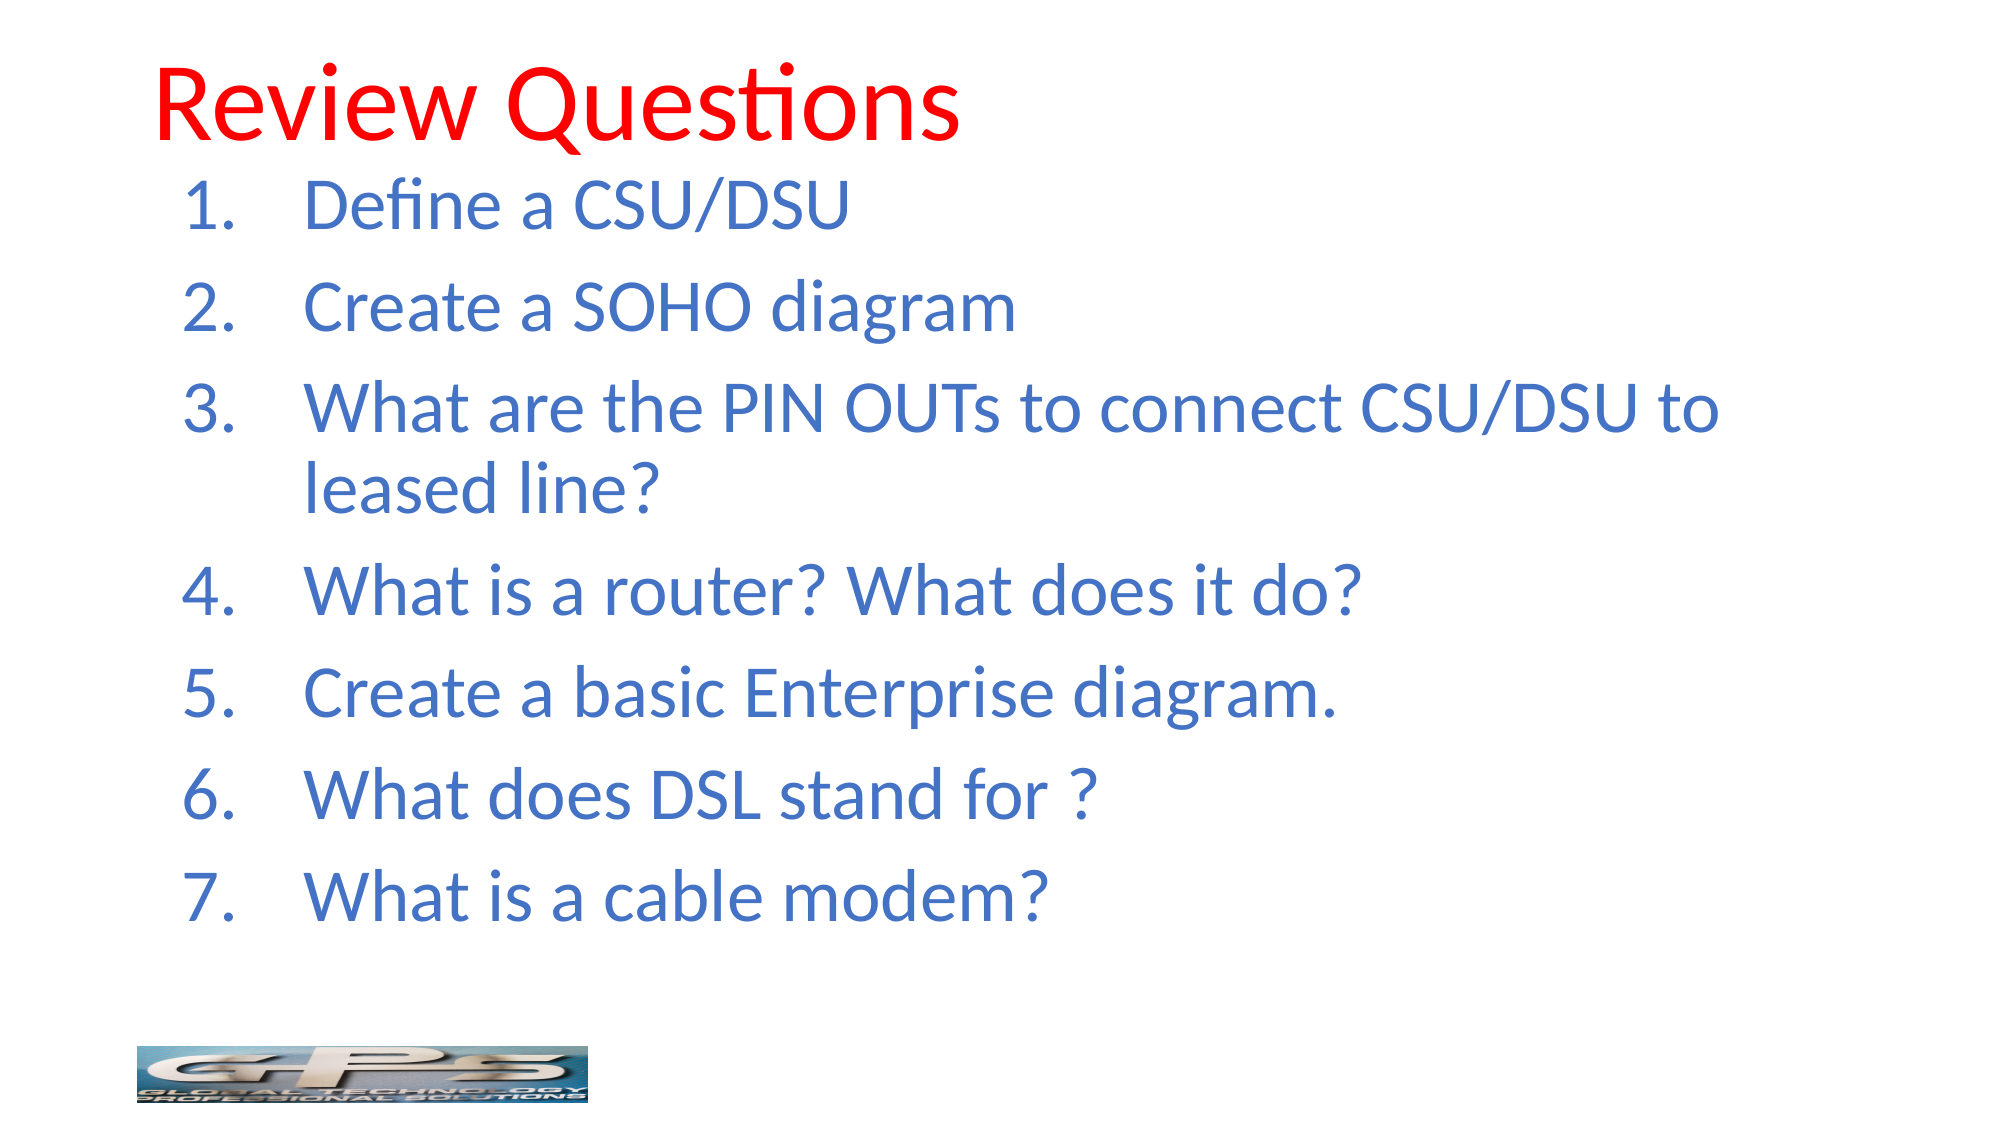

# Review Questions
Define a CSU/DSU
Create a SOHO diagram
What are the PIN OUTs to connect CSU/DSU to leased line?
What is a router? What does it do?
Create a basic Enterprise diagram.
What does DSL stand for ?
What is a cable modem?